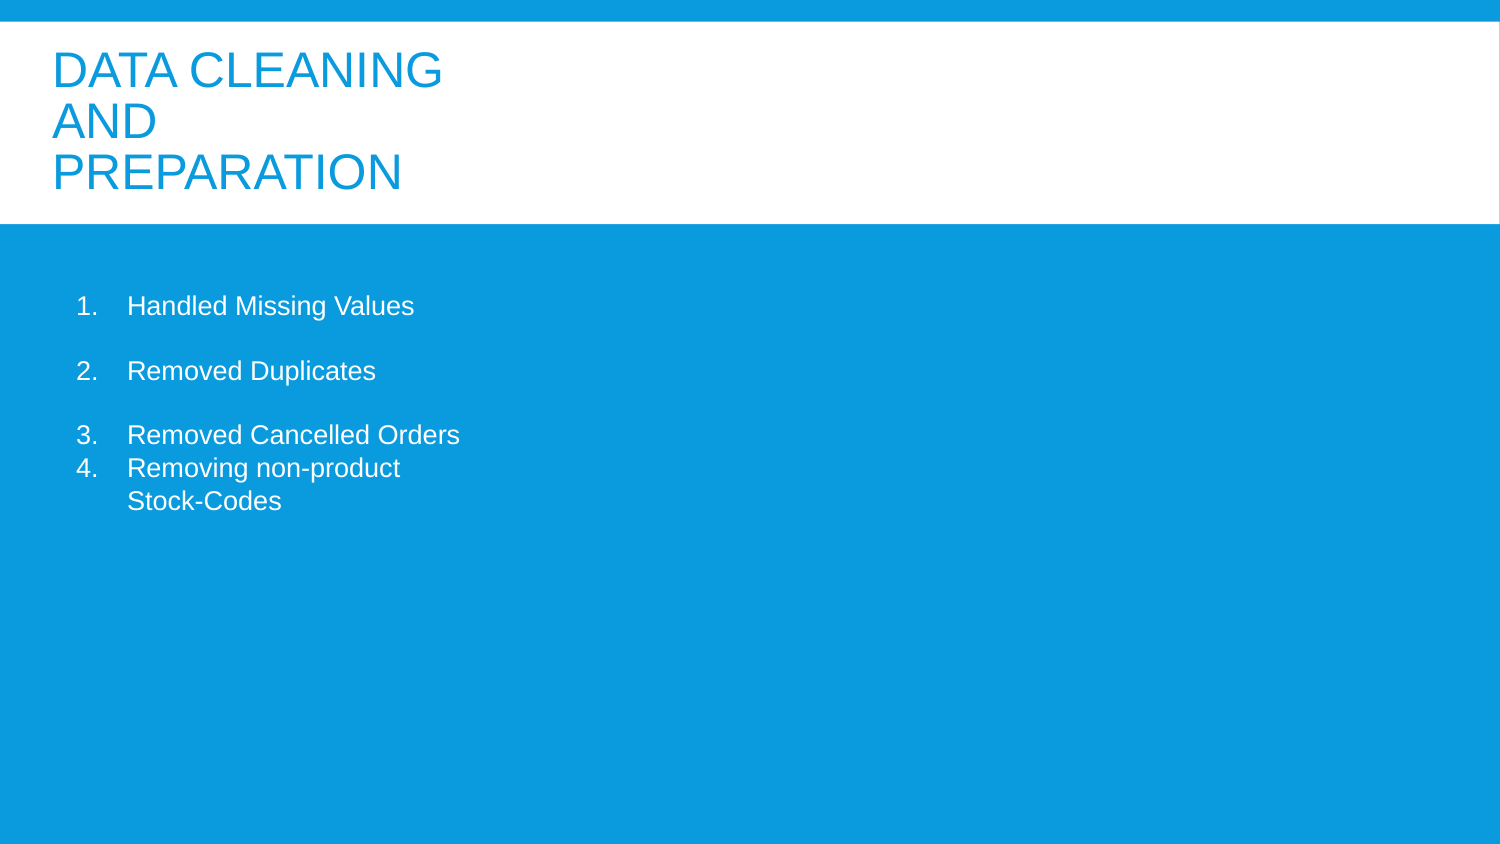

# Data Cleaning and Preparation
Handled Missing Values
Removed Duplicates
Removed Cancelled Orders
Removing non-product Stock-Codes